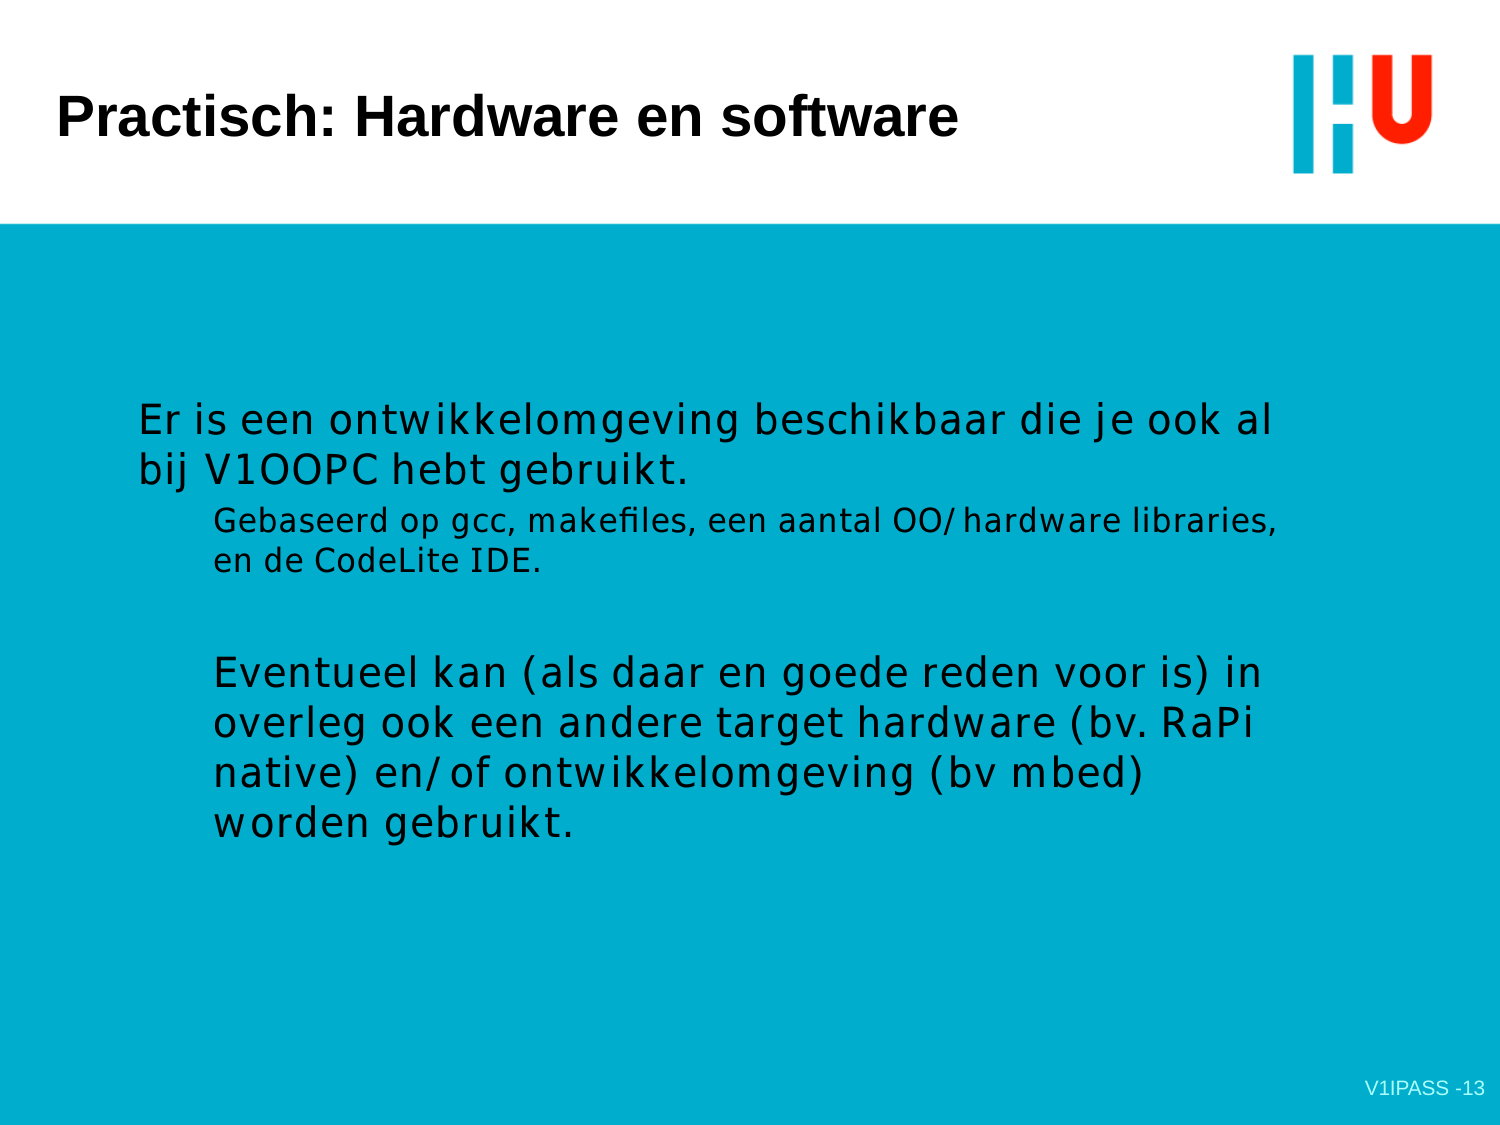

# Practisch: Hardware en software
Er is een ontwikkelomgeving beschikbaar die je ook al bij V1OOPC hebt gebruikt.
Gebaseerd op gcc, makefiles, een aantal OO/hardware libraries, en de CodeLite IDE.

Eventueel kan (als daar en goede reden voor is) in overleg ook een andere target hardware (bv. RaPi native) en/of ontwikkelomgeving (bv mbed) worden gebruikt.
V1IPASS -13